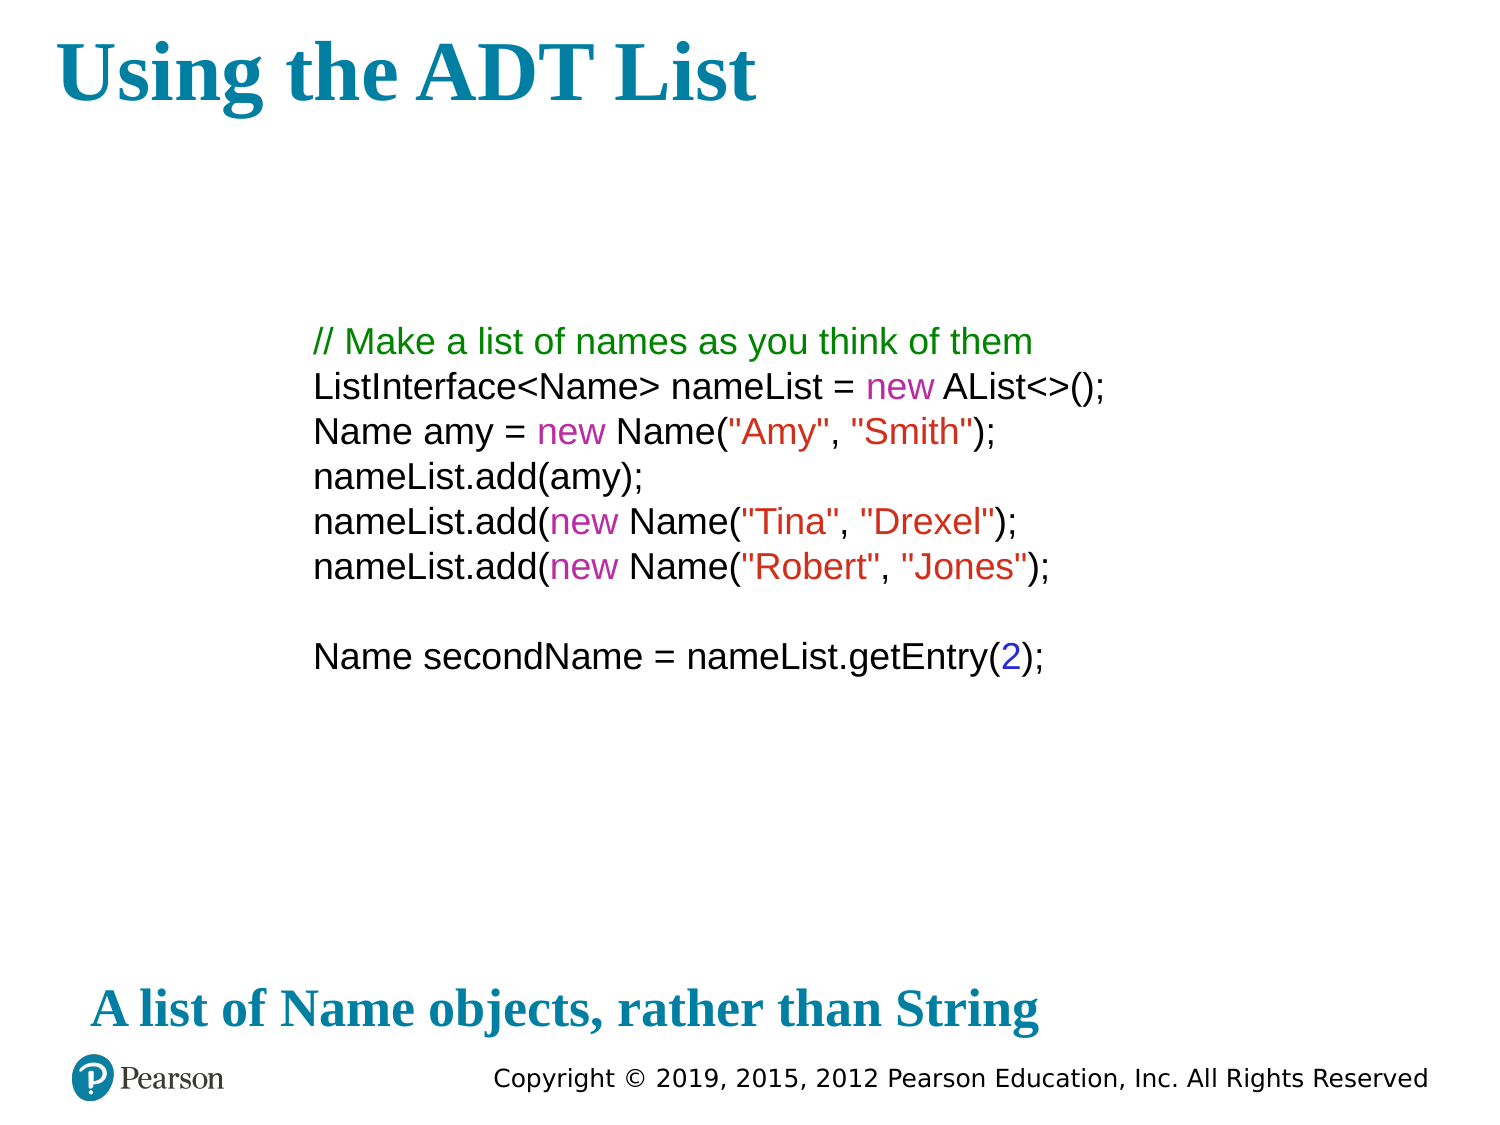

# Using the ADT List
// Make a list of names as you think of them
ListInterface<Name> nameList = new AList<>();
Name amy = new Name("Amy", "Smith");
nameList.add(amy);
nameList.add(new Name("Tina", "Drexel");
nameList.add(new Name("Robert", "Jones");

Name secondName = nameList.getEntry(2);
A list of Name objects, rather than String